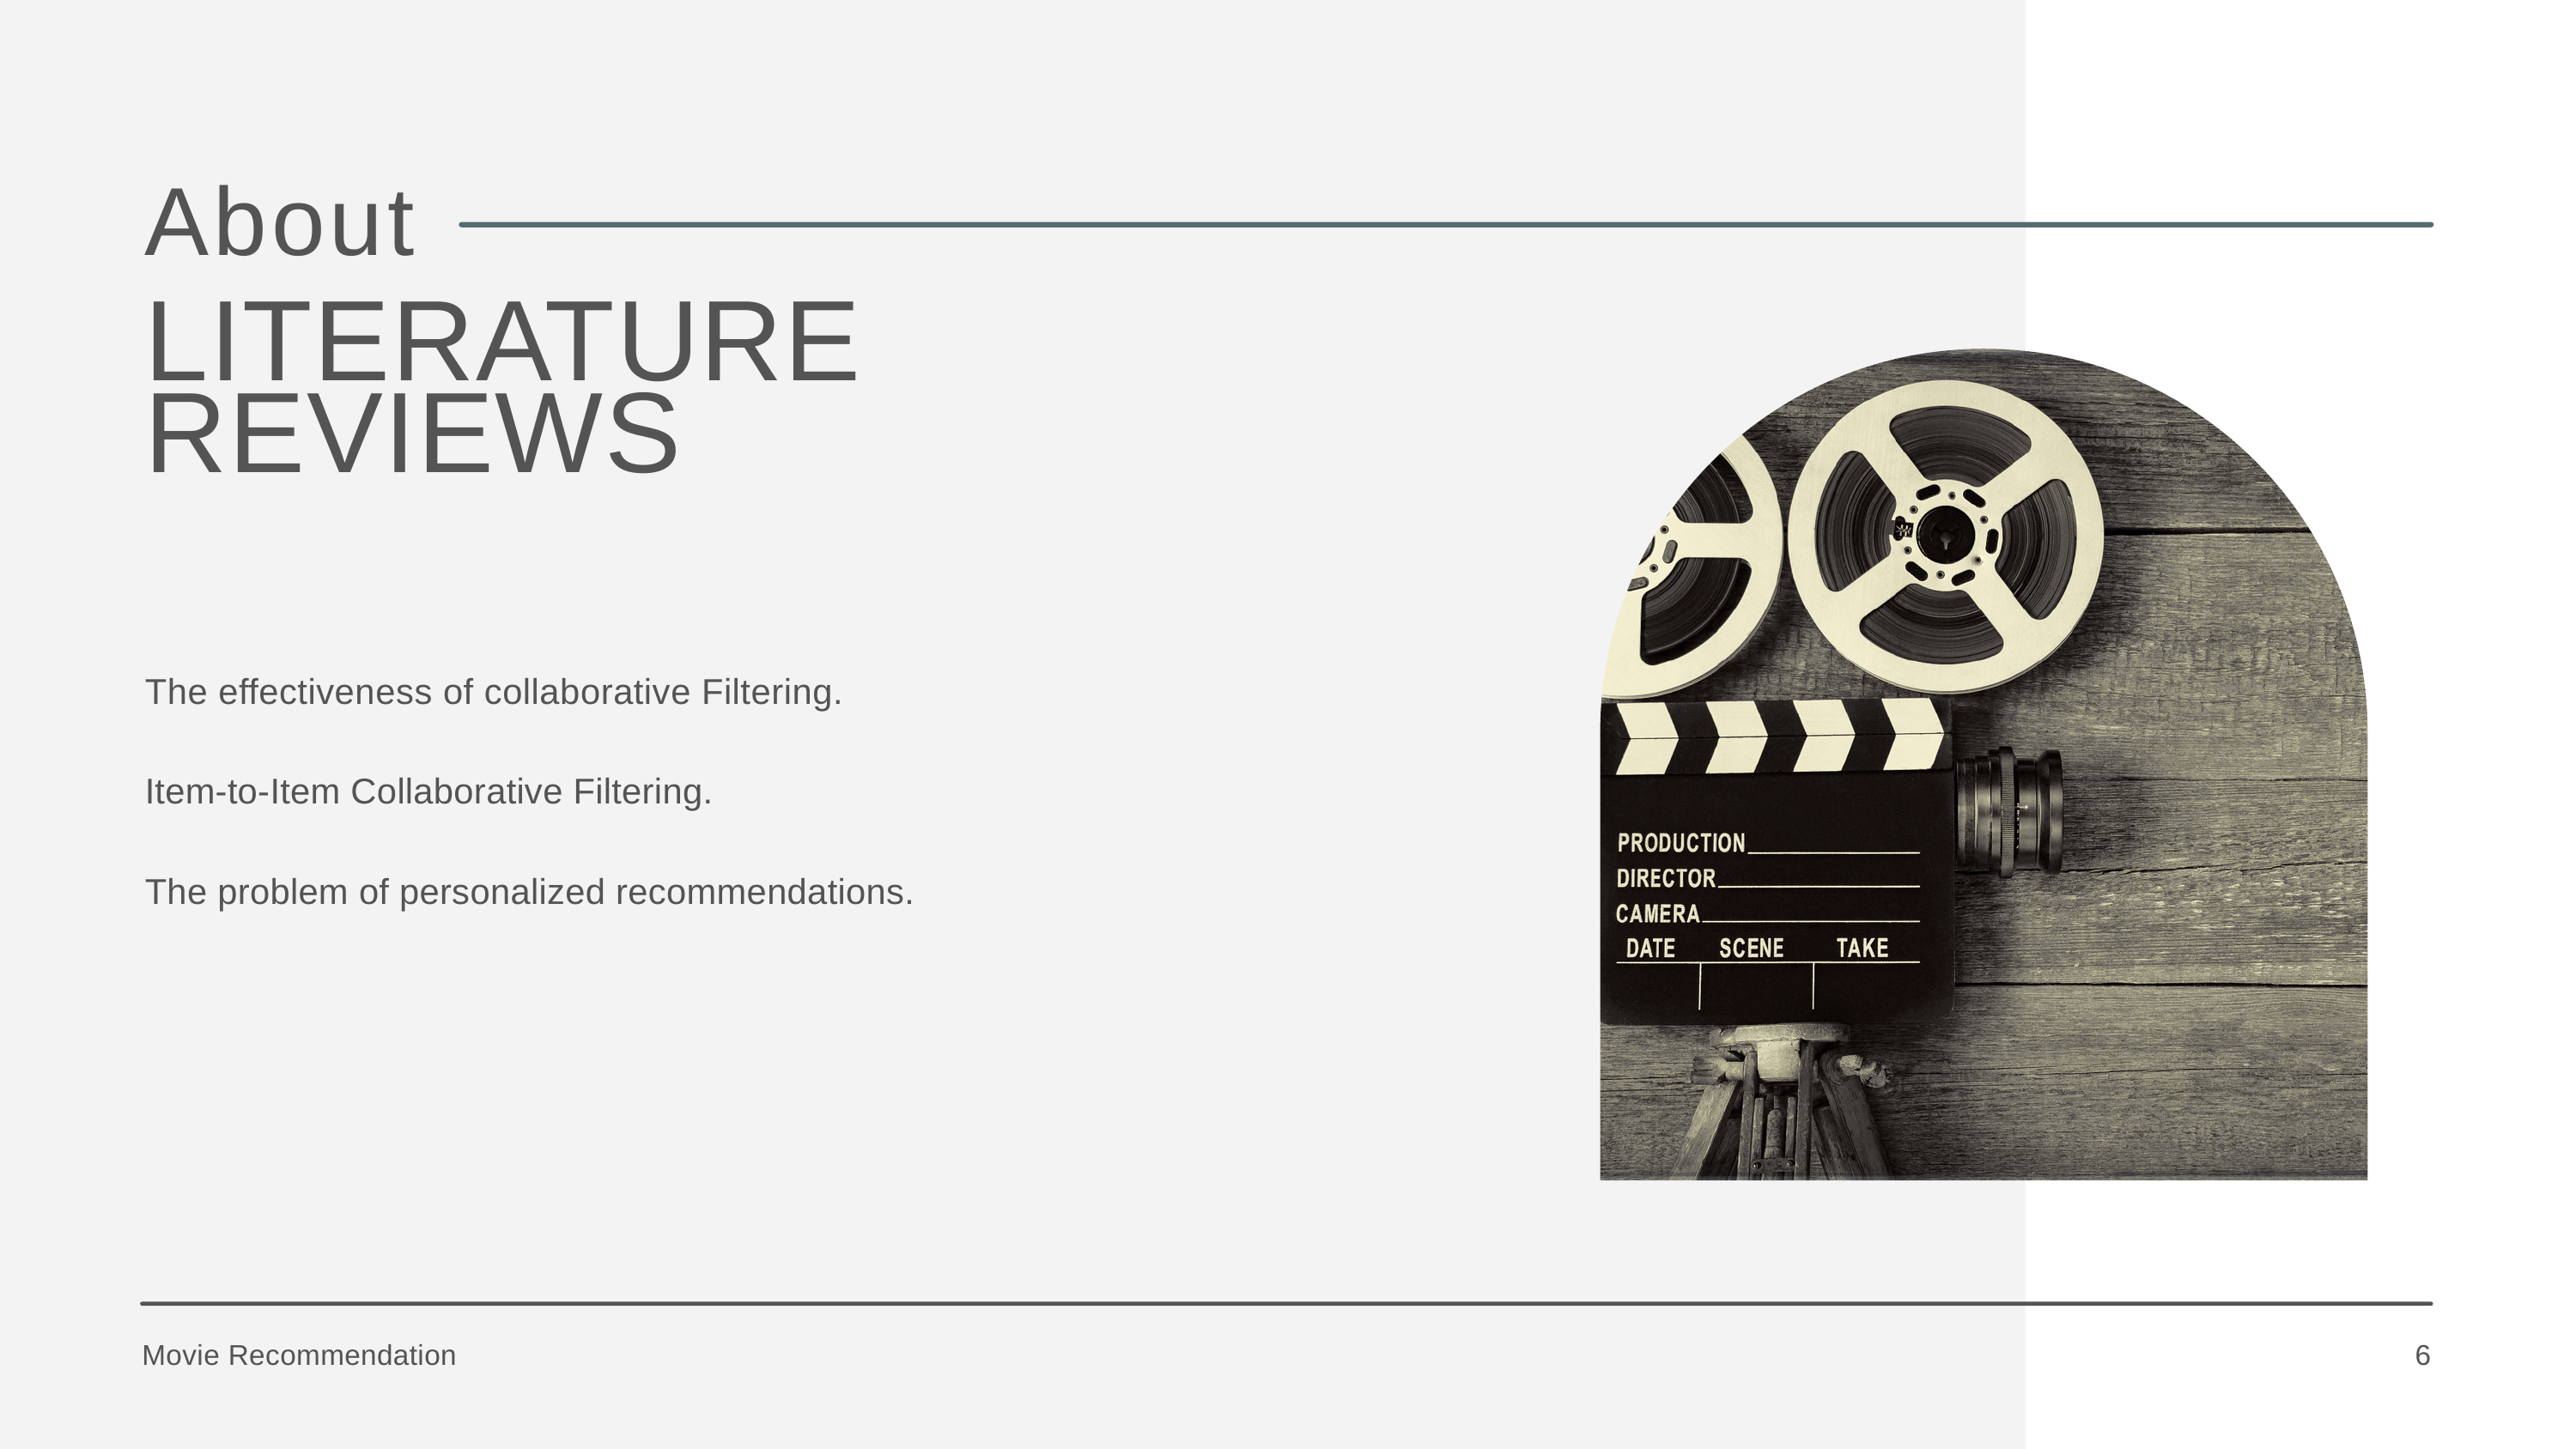

About

LITERATURE REVIEWS

The effectiveness of collaborative Filtering.

Item-to-Item Collaborative Filtering.

The problem of personalized recommendations.

Movie Recommendation
6